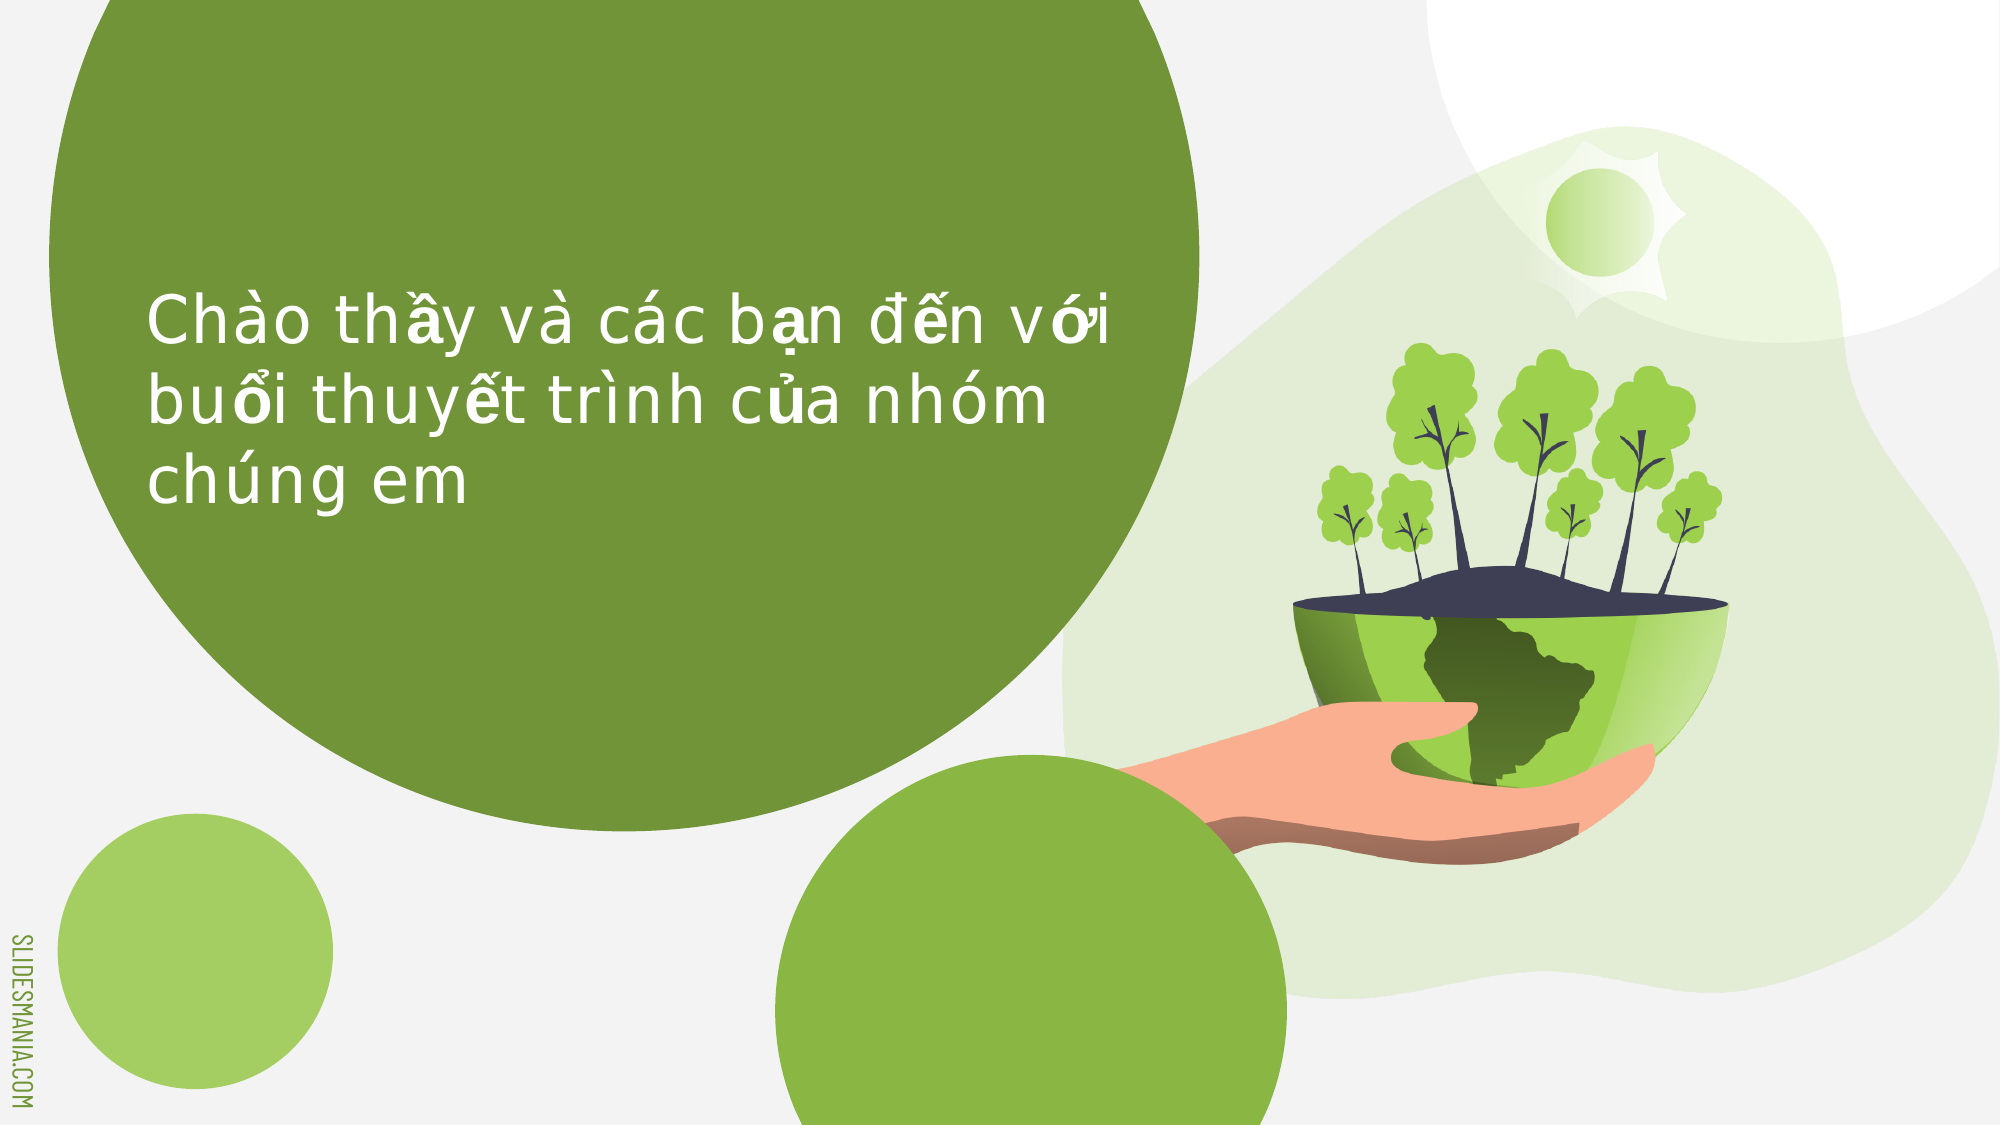

# Chào thầy và các bạn đến với buổi thuyết trình của nhóm chúng em